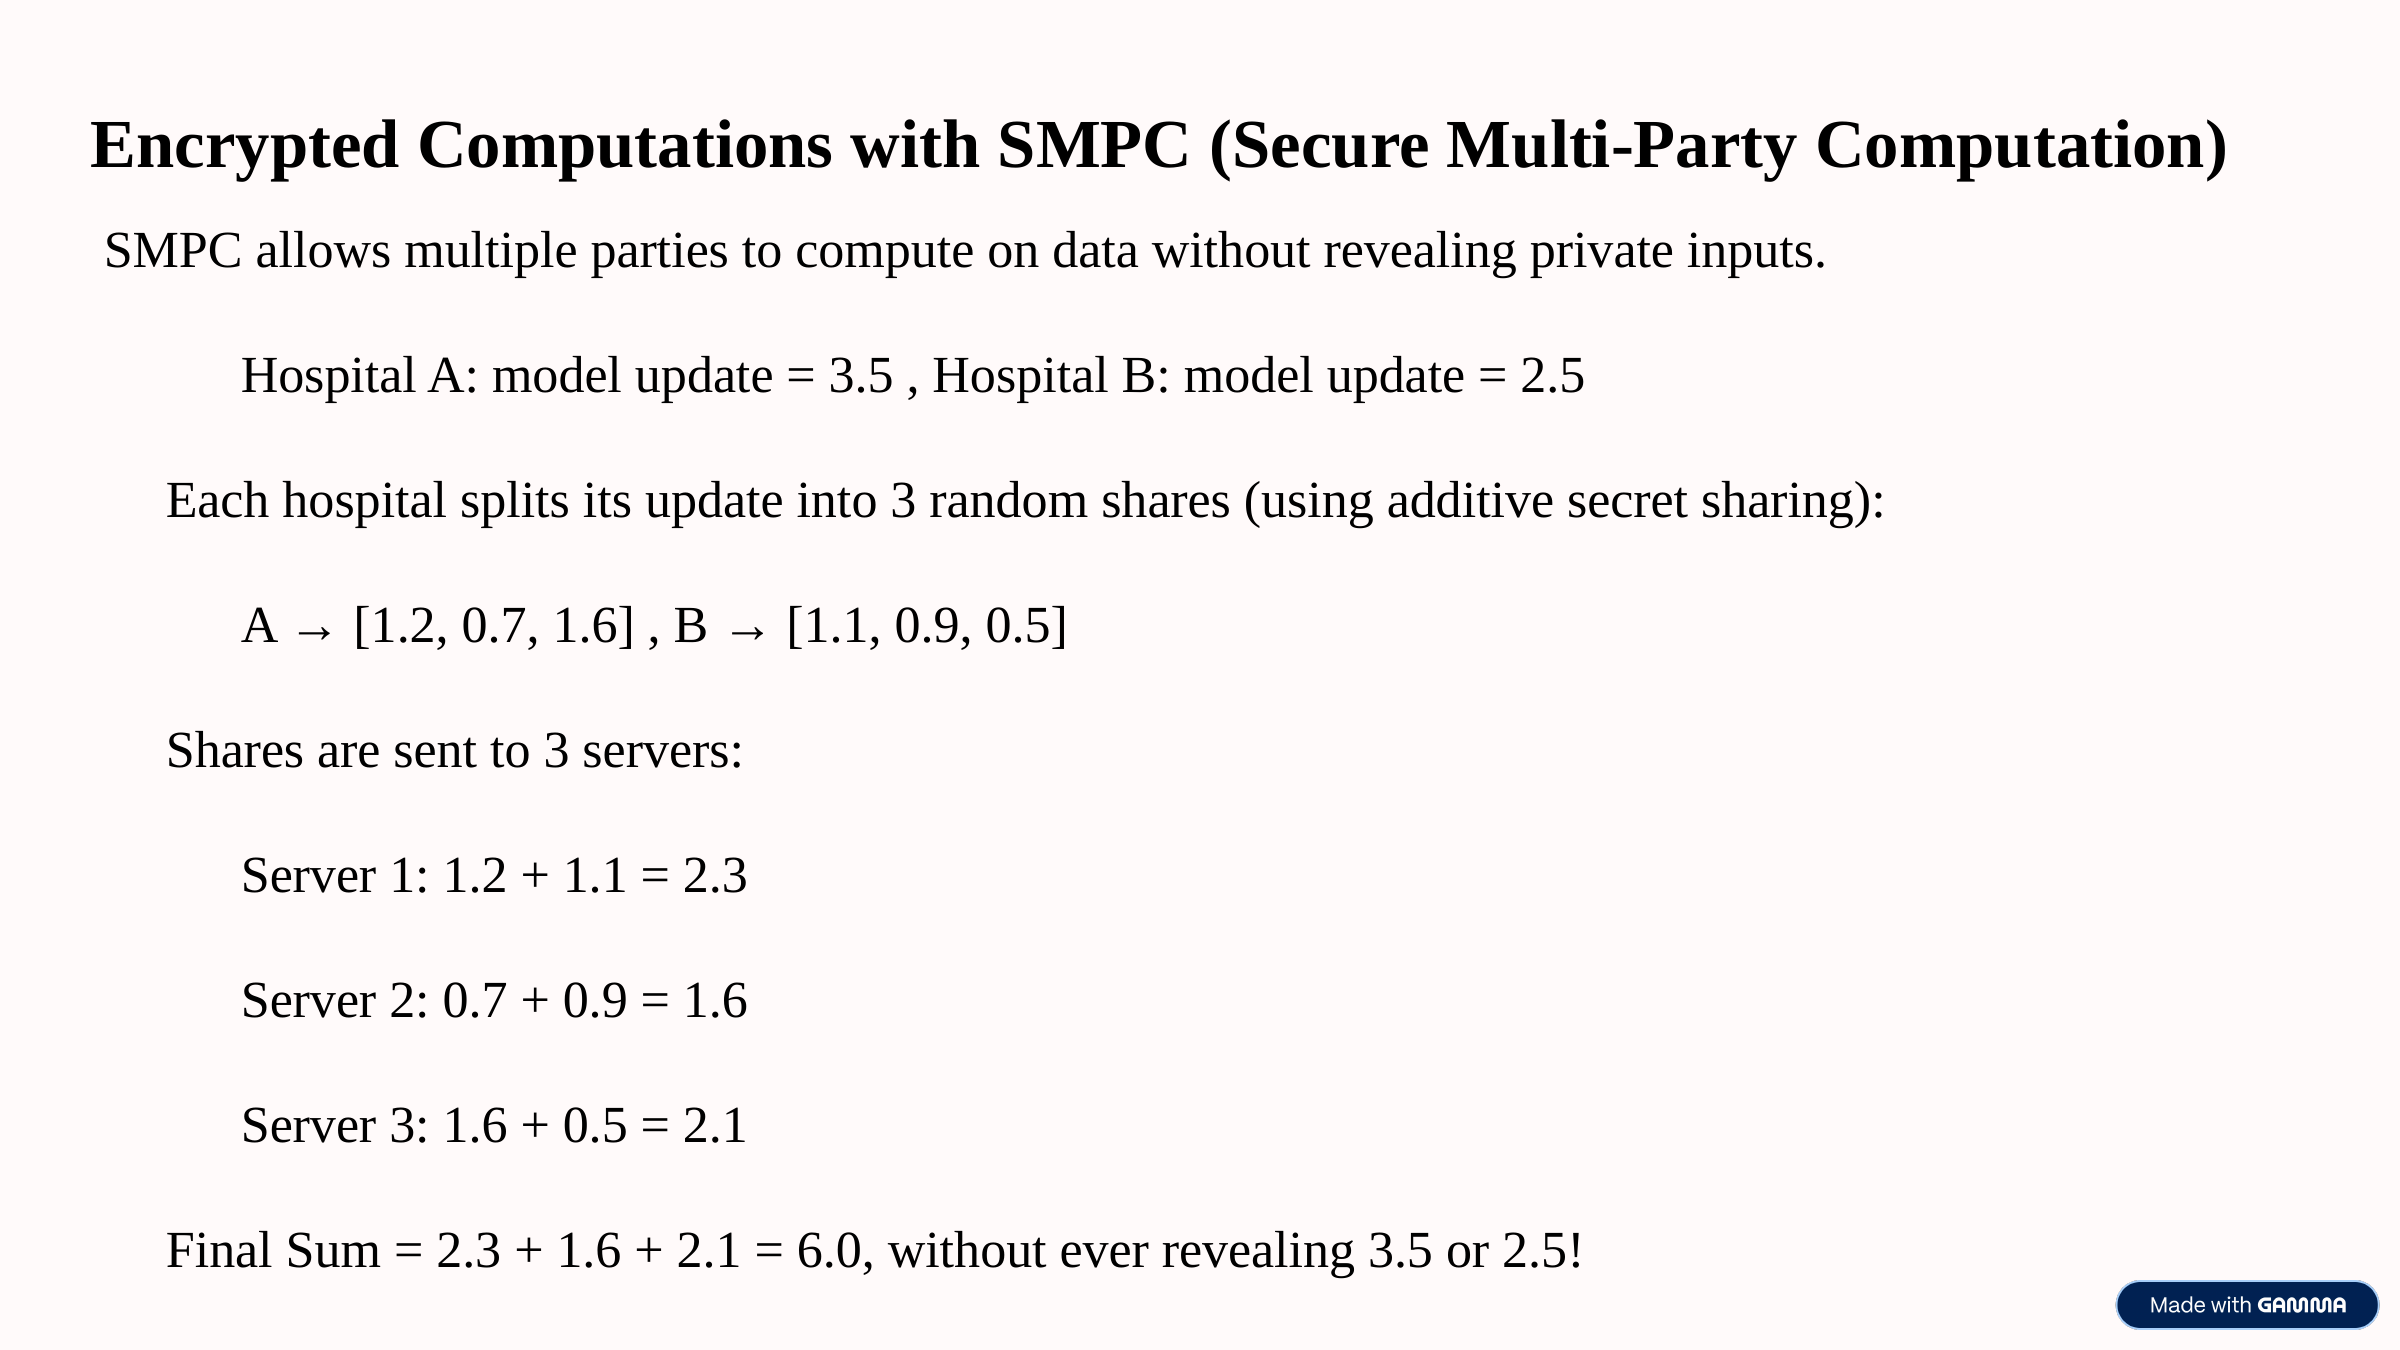

Encrypted Computations with SMPC (Secure Multi-Party Computation)

 SMPC allows multiple parties to compute on data without revealing private inputs.

	Hospital A: model update = 3.5 , Hospital B: model update = 2.5

Each hospital splits its update into 3 random shares (using additive secret sharing):

	A → [1.2, 0.7, 1.6] , B → [1.1, 0.9, 0.5]

Shares are sent to 3 servers:

	Server 1: 1.2 + 1.1 = 2.3

	Server 2: 0.7 + 0.9 = 1.6

	Server 3: 1.6 + 0.5 = 2.1

Final Sum = 2.3 + 1.6 + 2.1 = 6.0, without ever revealing 3.5 or 2.5!